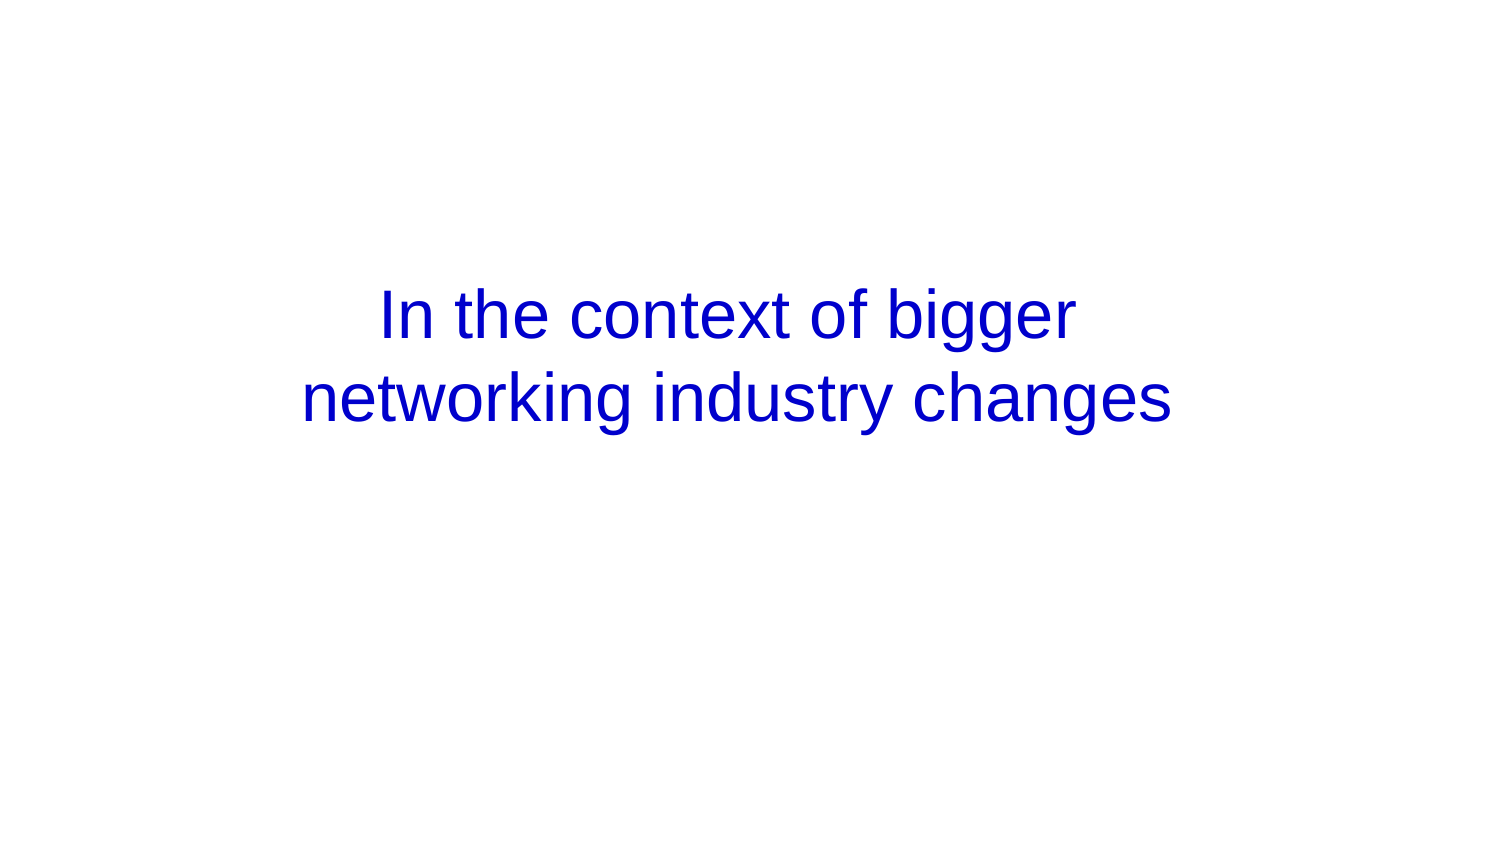

# In the context of bigger networking industry changes